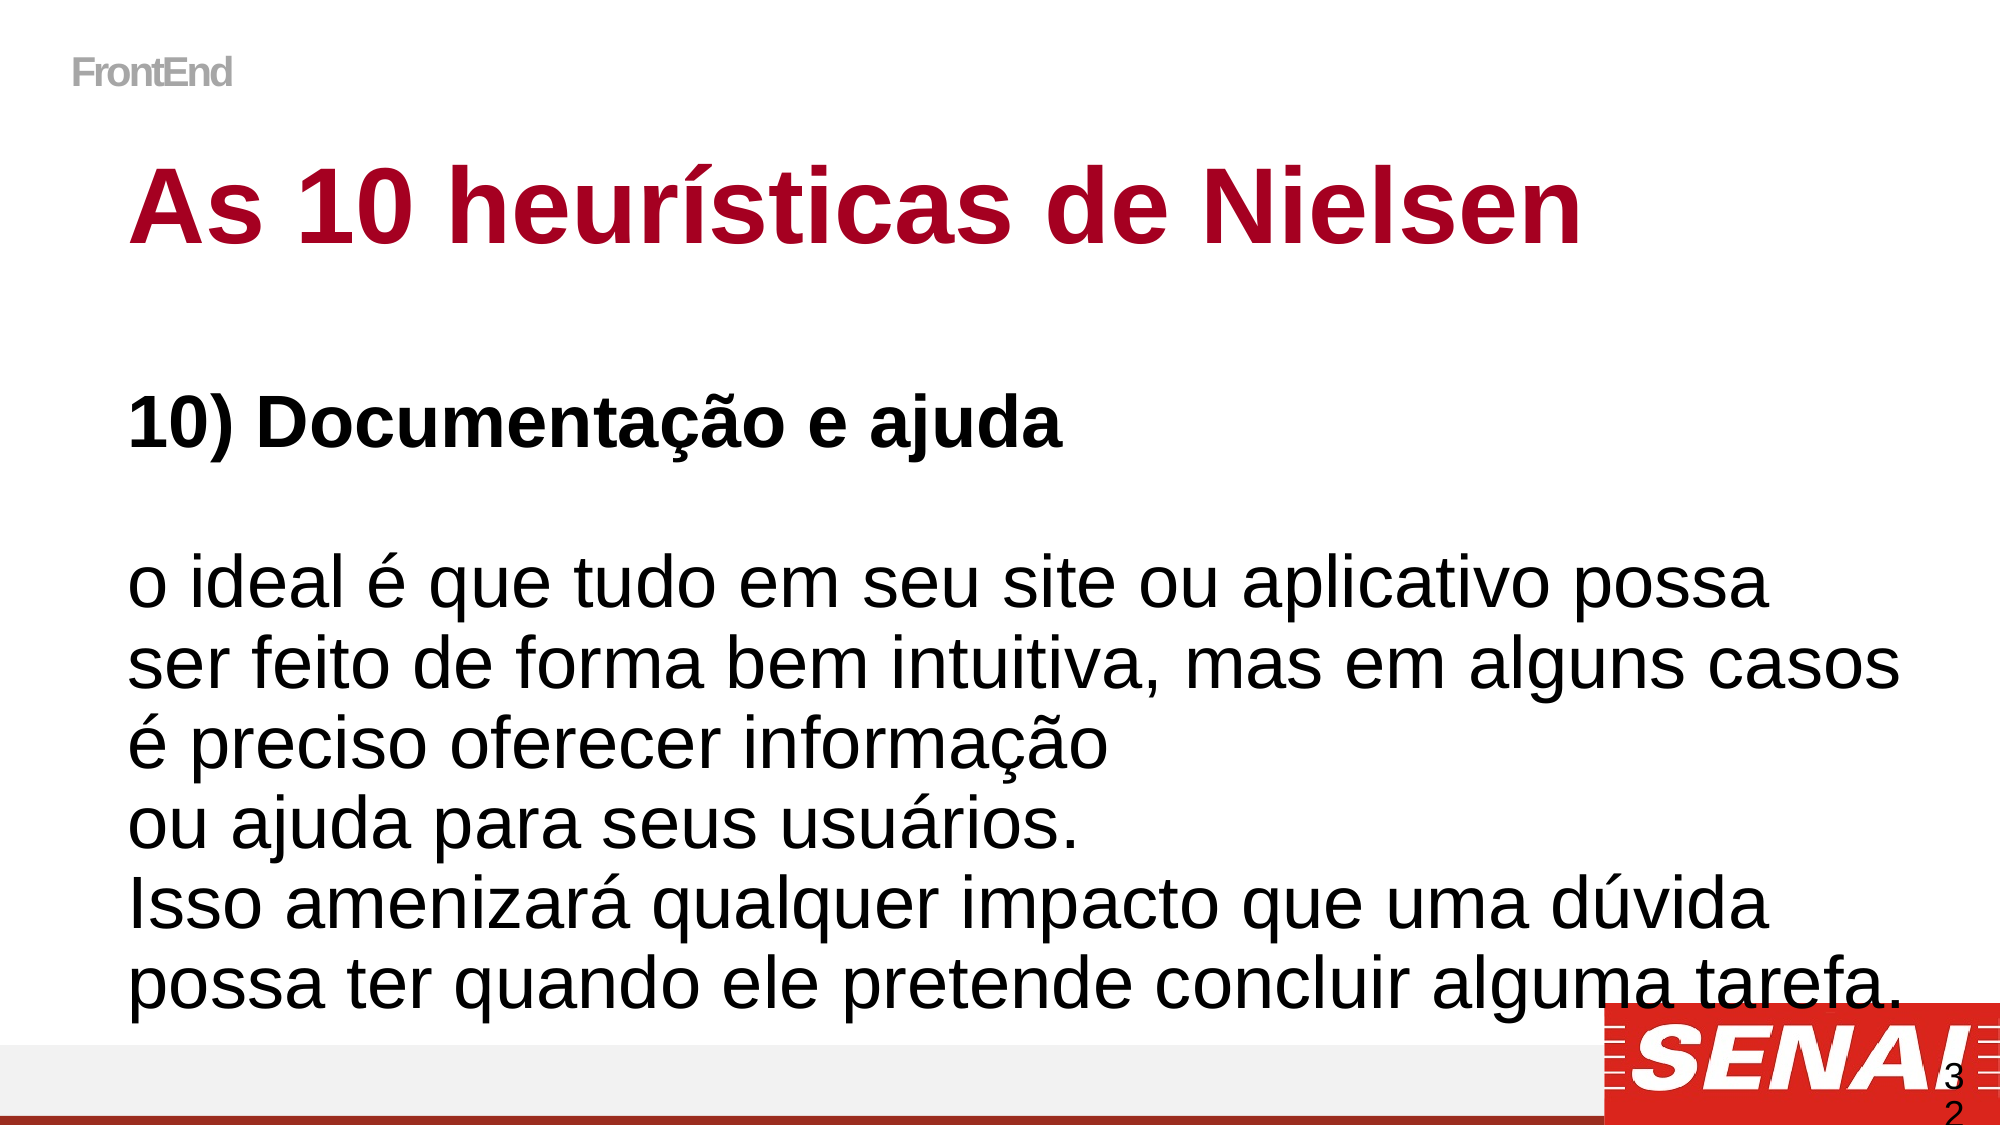

# FrontEnd
As 10 heurísticas de Nielsen

10) Documentação e ajuda

o ideal é que tudo em seu site ou aplicativo possa
ser feito de forma bem intuitiva, mas em alguns casos é preciso oferecer informação
ou ajuda para seus usuários.
Isso amenizará qualquer impacto que uma dúvida possa ter quando ele pretende concluir alguma tarefa.

32